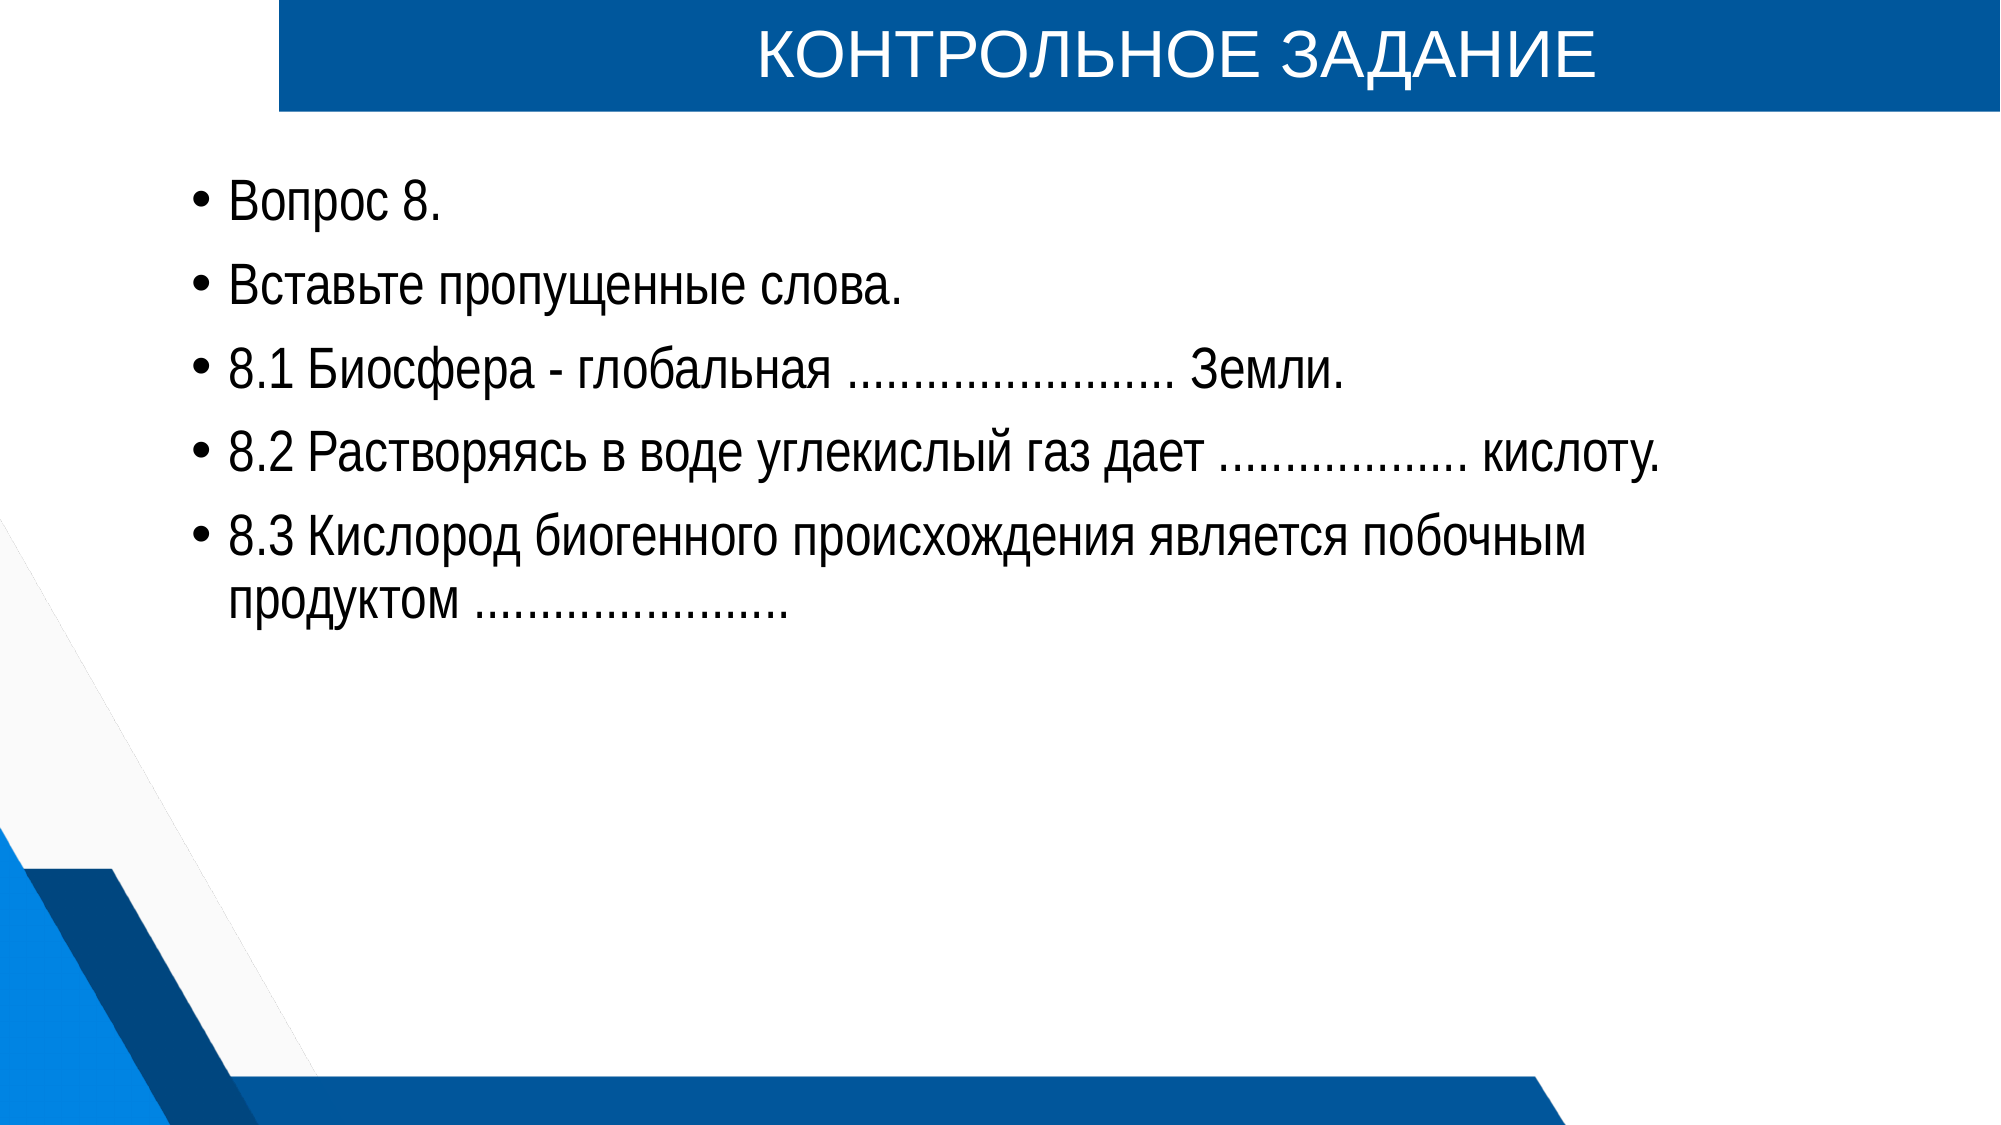

# КОНТРОЛЬНОЕ ЗАДАНИЕ
Вопрос 8.
Вставьте пропущенные слова.
8.1 Биосфера - глобальная ......................... Земли.
8.2 Растворяясь в воде углекислый газ дает ................... кислоту.
8.3 Кислород биогенного происхождения является побочным продуктом ........................